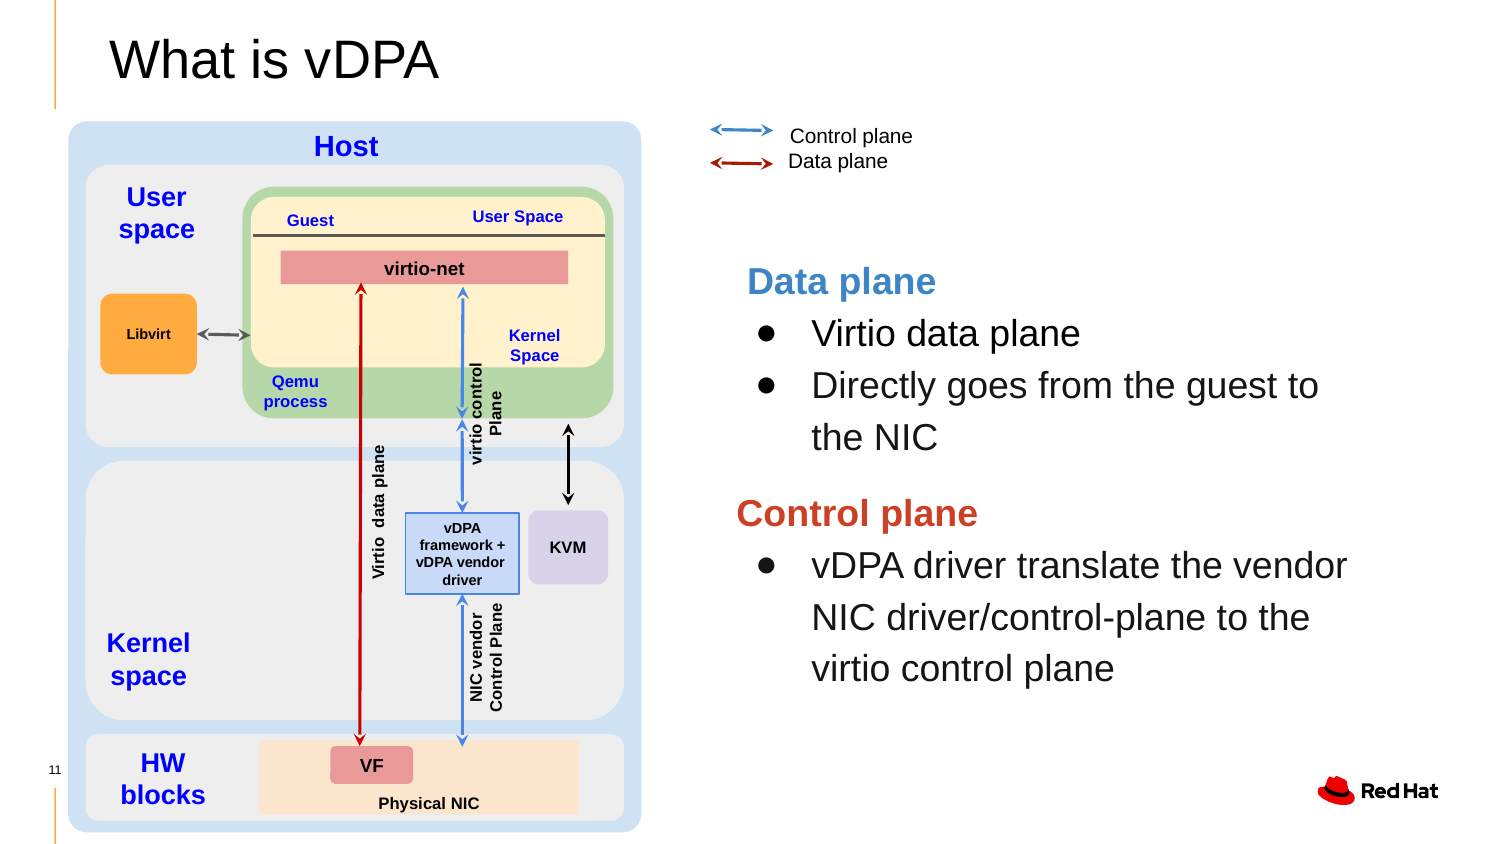

What is vDPA
Control plane
Data plane

Host

User
space

User Space

Guest
virtio-net
Libvirt
Kernel Space
Qemu
process
virtio control Plane
Virtio  data plane

KVM
vDPA framework + vDPA vendor  driver
Kernel
space
NIC vendor Control Plane

HW
blocks
VF
Physical NIC
 Data plane
Virtio data plane
Directly goes from the guest to the NIC
Control plane
vDPA driver translate the vendor NIC driver/control-plane to the virtio control plane
11